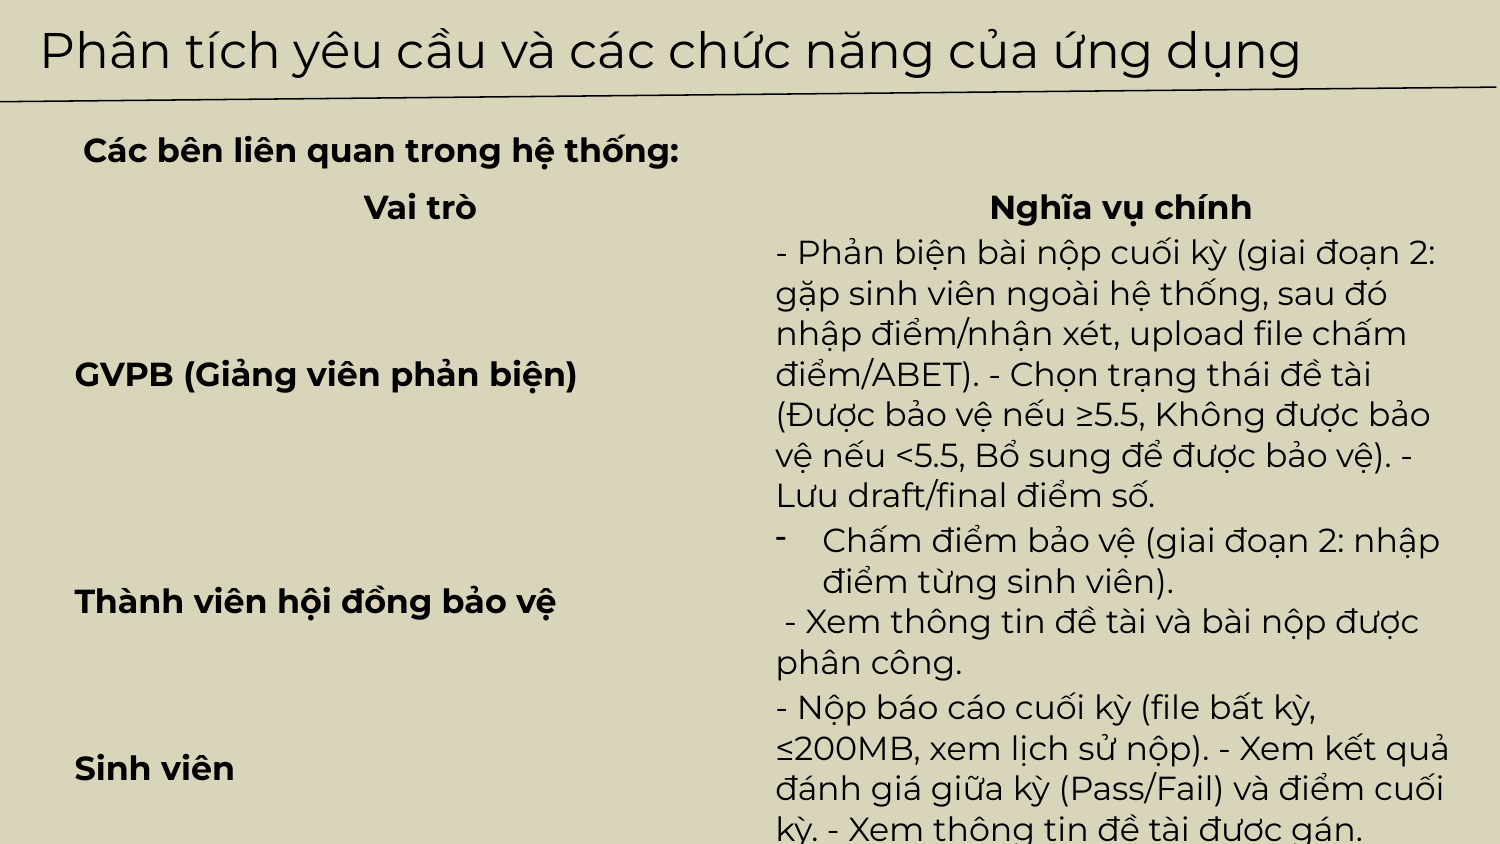

# Phân tích yêu cầu và các chức năng của ứng dụng
Các bên liên quan trong hệ thống:
| Vai trò | Nghĩa vụ chính |
| --- | --- |
| GVPB (Giảng viên phản biện) | - Phản biện bài nộp cuối kỳ (giai đoạn 2: gặp sinh viên ngoài hệ thống, sau đó nhập điểm/nhận xét, upload file chấm điểm/ABET). - Chọn trạng thái đề tài (Được bảo vệ nếu ≥5.5, Không được bảo vệ nếu <5.5, Bổ sung để được bảo vệ). - Lưu draft/final điểm số. |
| Thành viên hội đồng bảo vệ | Chấm điểm bảo vệ (giai đoạn 2: nhập điểm từng sinh viên). - Xem thông tin đề tài và bài nộp được phân công. |
| Sinh viên | - Nộp báo cáo cuối kỳ (file bất kỳ, ≤200MB, xem lịch sử nộp). - Xem kết quả đánh giá giữa kỳ (Pass/Fail) và điểm cuối kỳ. - Xem thông tin đề tài được gán. |